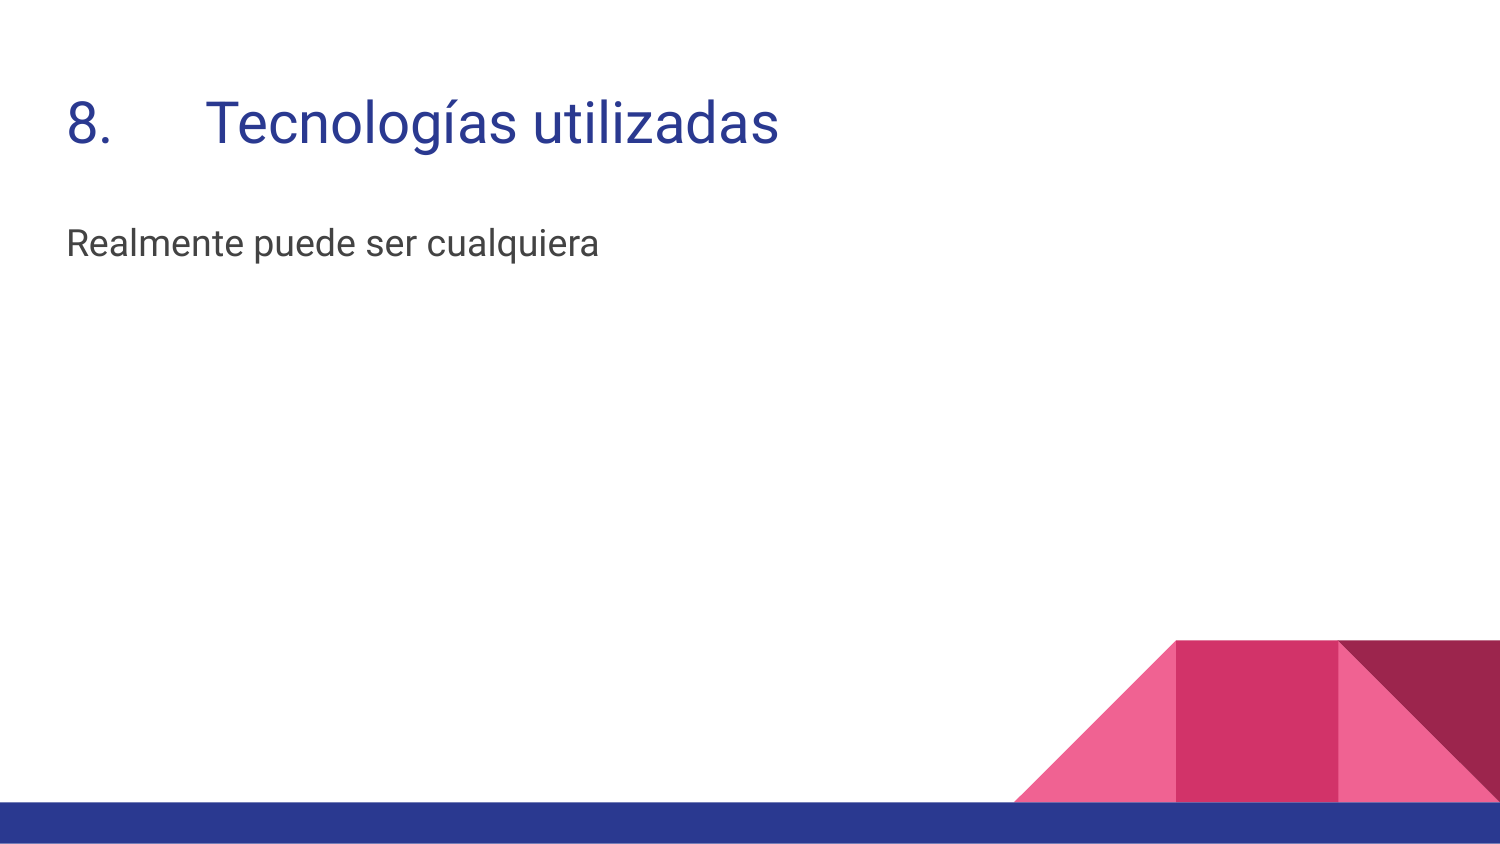

# 8.	Tecnologías utilizadas
Realmente puede ser cualquiera